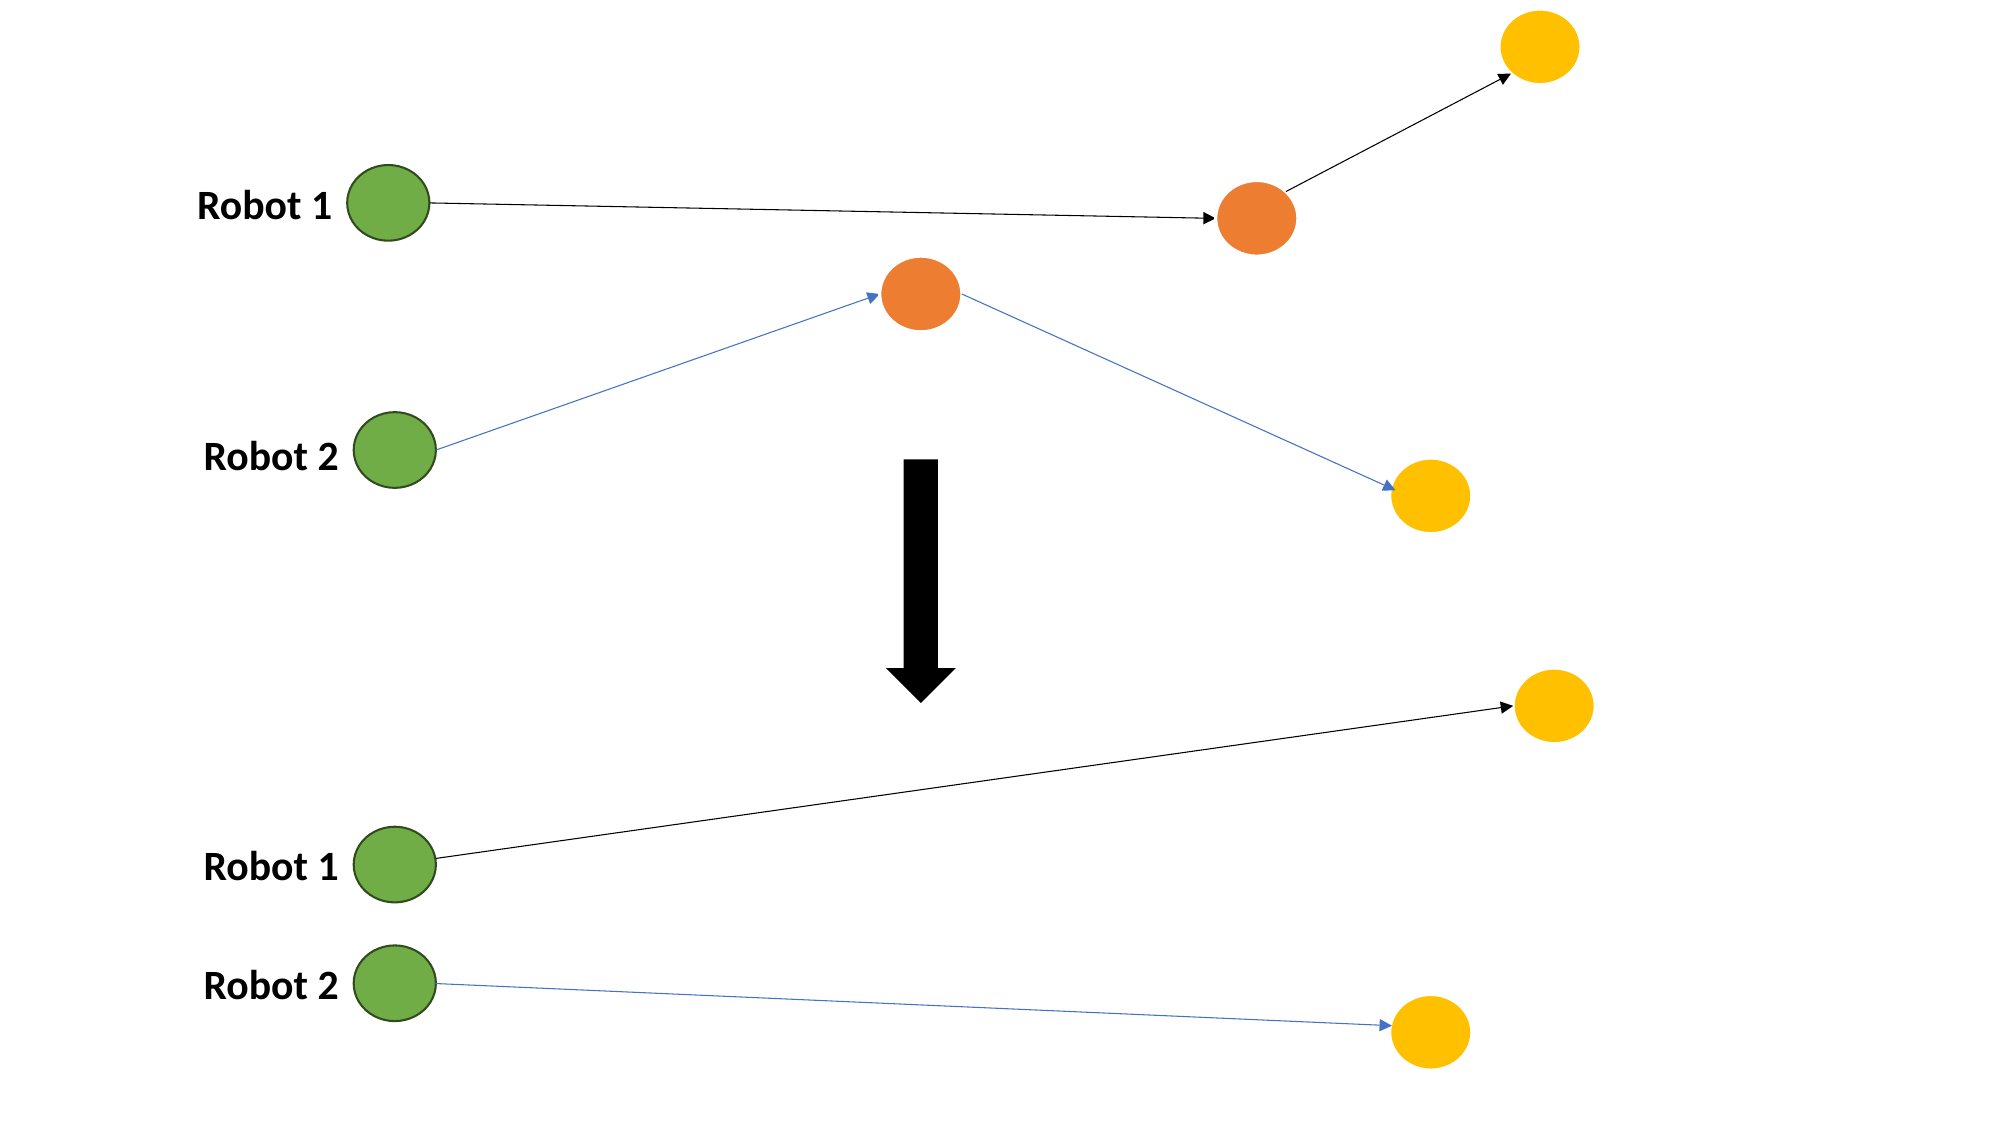

Robot 1

Robot 2

Robot 1

Robot 2